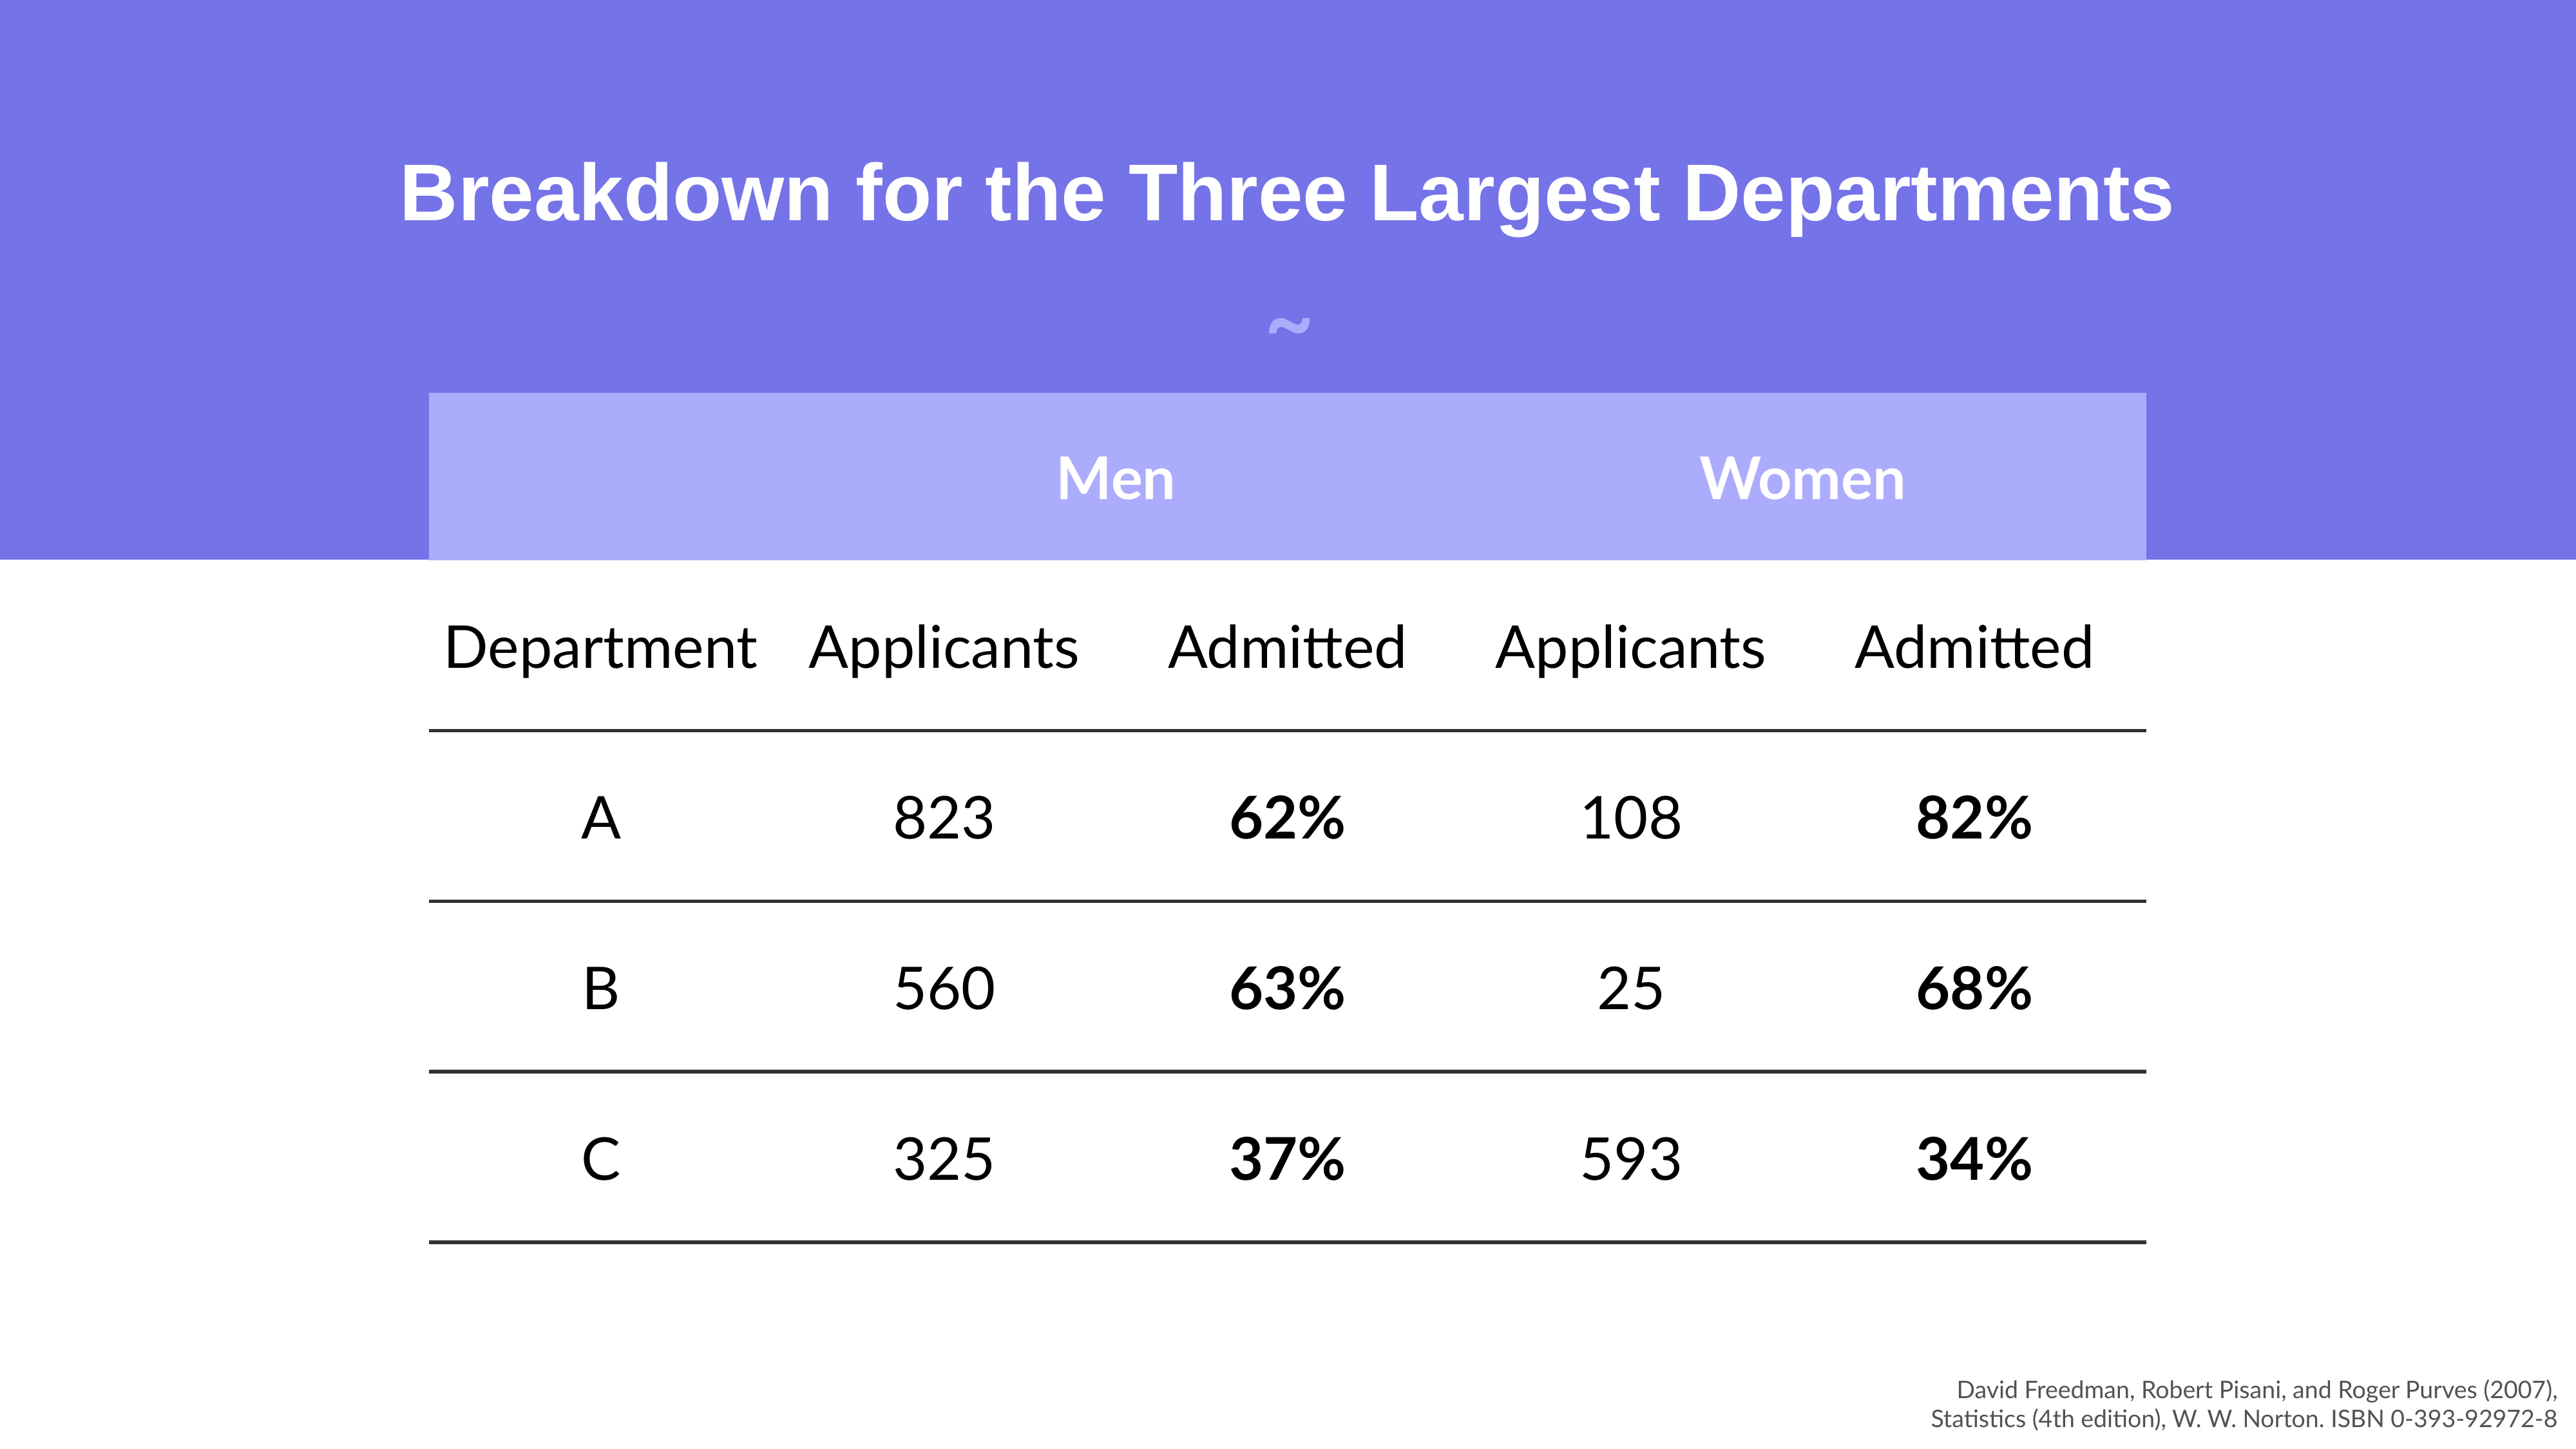

Breakdown for the Three Largest Departments
˜
|  | Men |  | Women |  |
| --- | --- | --- | --- | --- |
| Department | Applicants | Admitted | Applicants | Admitted |
| A | 823 | 62% | 108 | 82% |
| B | 560 | 63% | 25 | 68% |
| C | 325 | 37% | 593 | 34% |
 David Freedman, Robert Pisani, and Roger Purves (2007), Statistics (4th edition), W. W. Norton. ISBN 0-393-92972-8